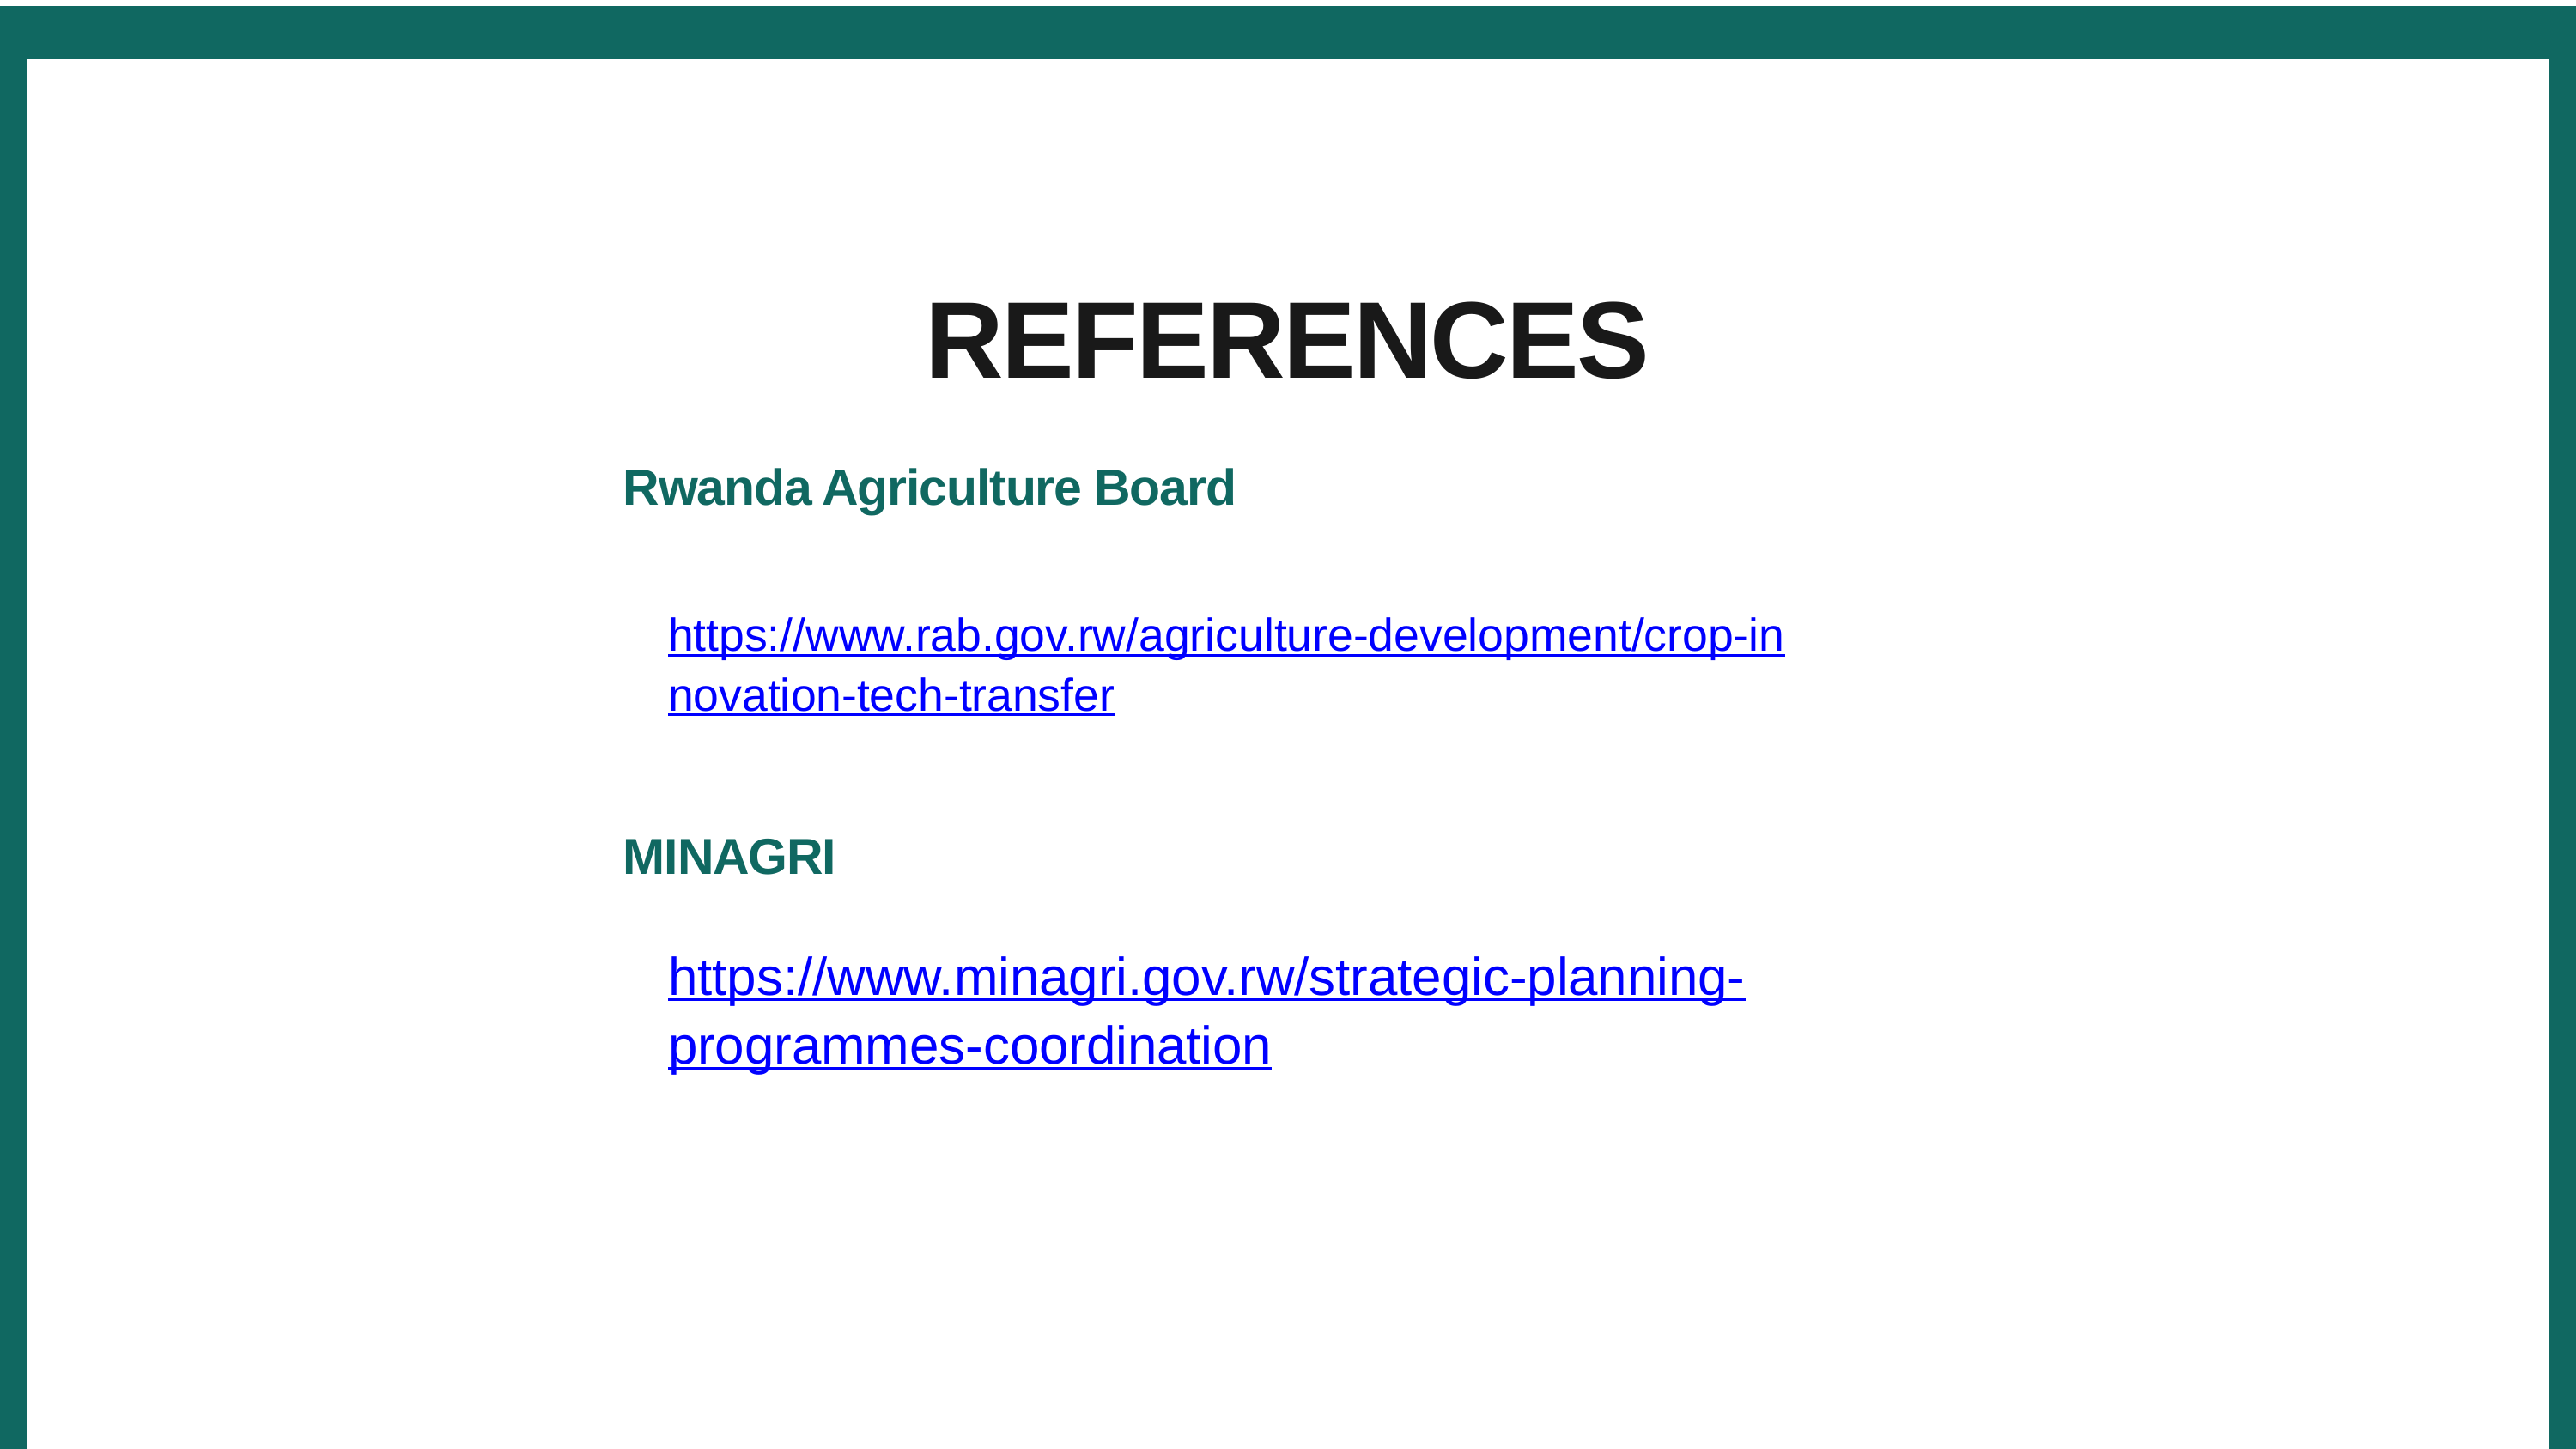

REFERENCES
Rwanda Agriculture Board
https://www.rab.gov.rw/agriculture-development/crop-innovation-tech-transfer
MINAGRI
https://www.minagri.gov.rw/strategic-planning-programmes-coordination